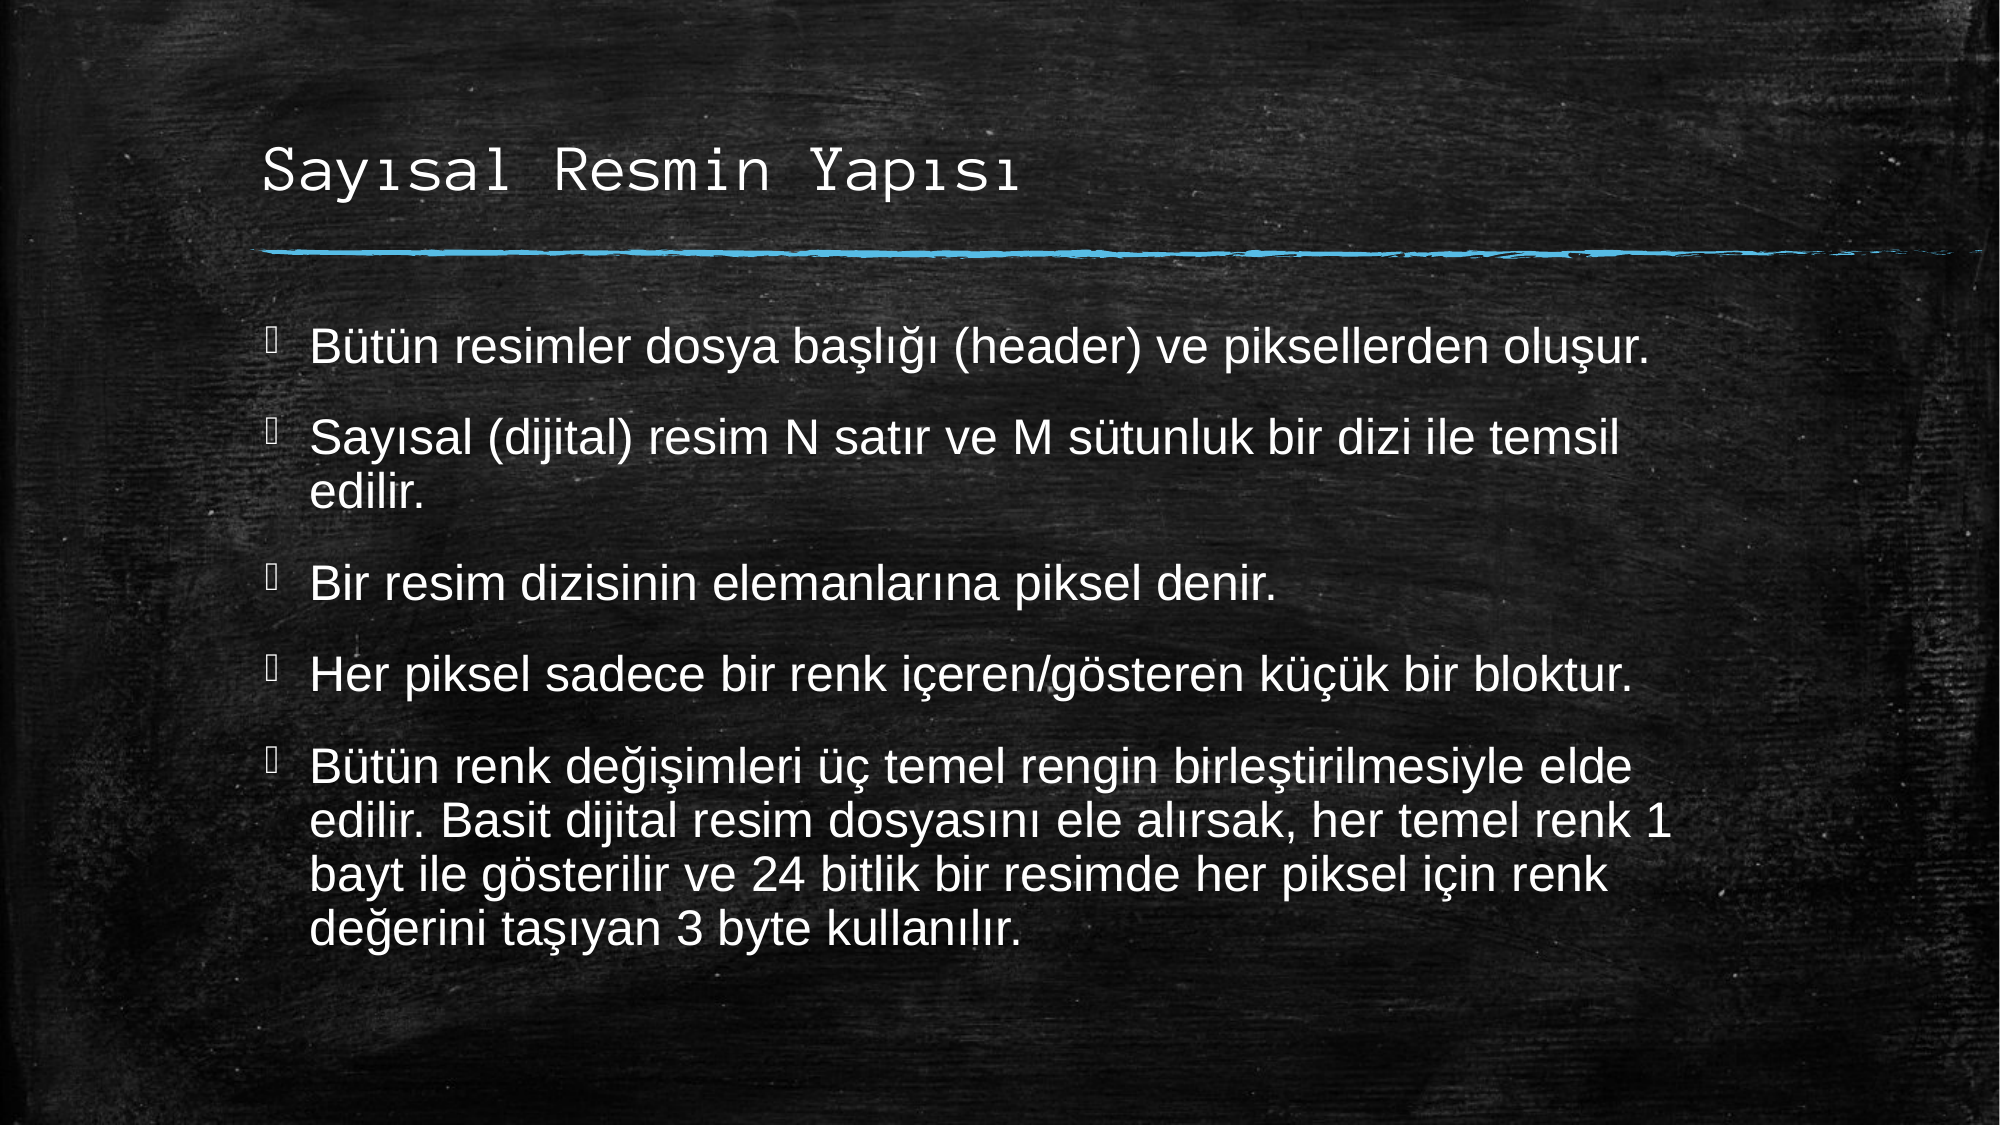

# Sayısal Resmin Yapısı
Bütün resimler dosya başlığı (header) ve piksellerden oluşur.
Sayısal (dijital) resim N satır ve M sütunluk bir dizi ile temsil edilir.
Bir resim dizisinin elemanlarına piksel denir.
Her piksel sadece bir renk içeren/gösteren küçük bir bloktur.
Bütün renk değişimleri üç temel rengin birleştirilmesiyle elde edilir. Basit dijital resim dosyasını ele alırsak, her temel renk 1 bayt ile gösterilir ve 24 bitlik bir resimde her piksel için renk değerini taşıyan 3 byte kullanılır.